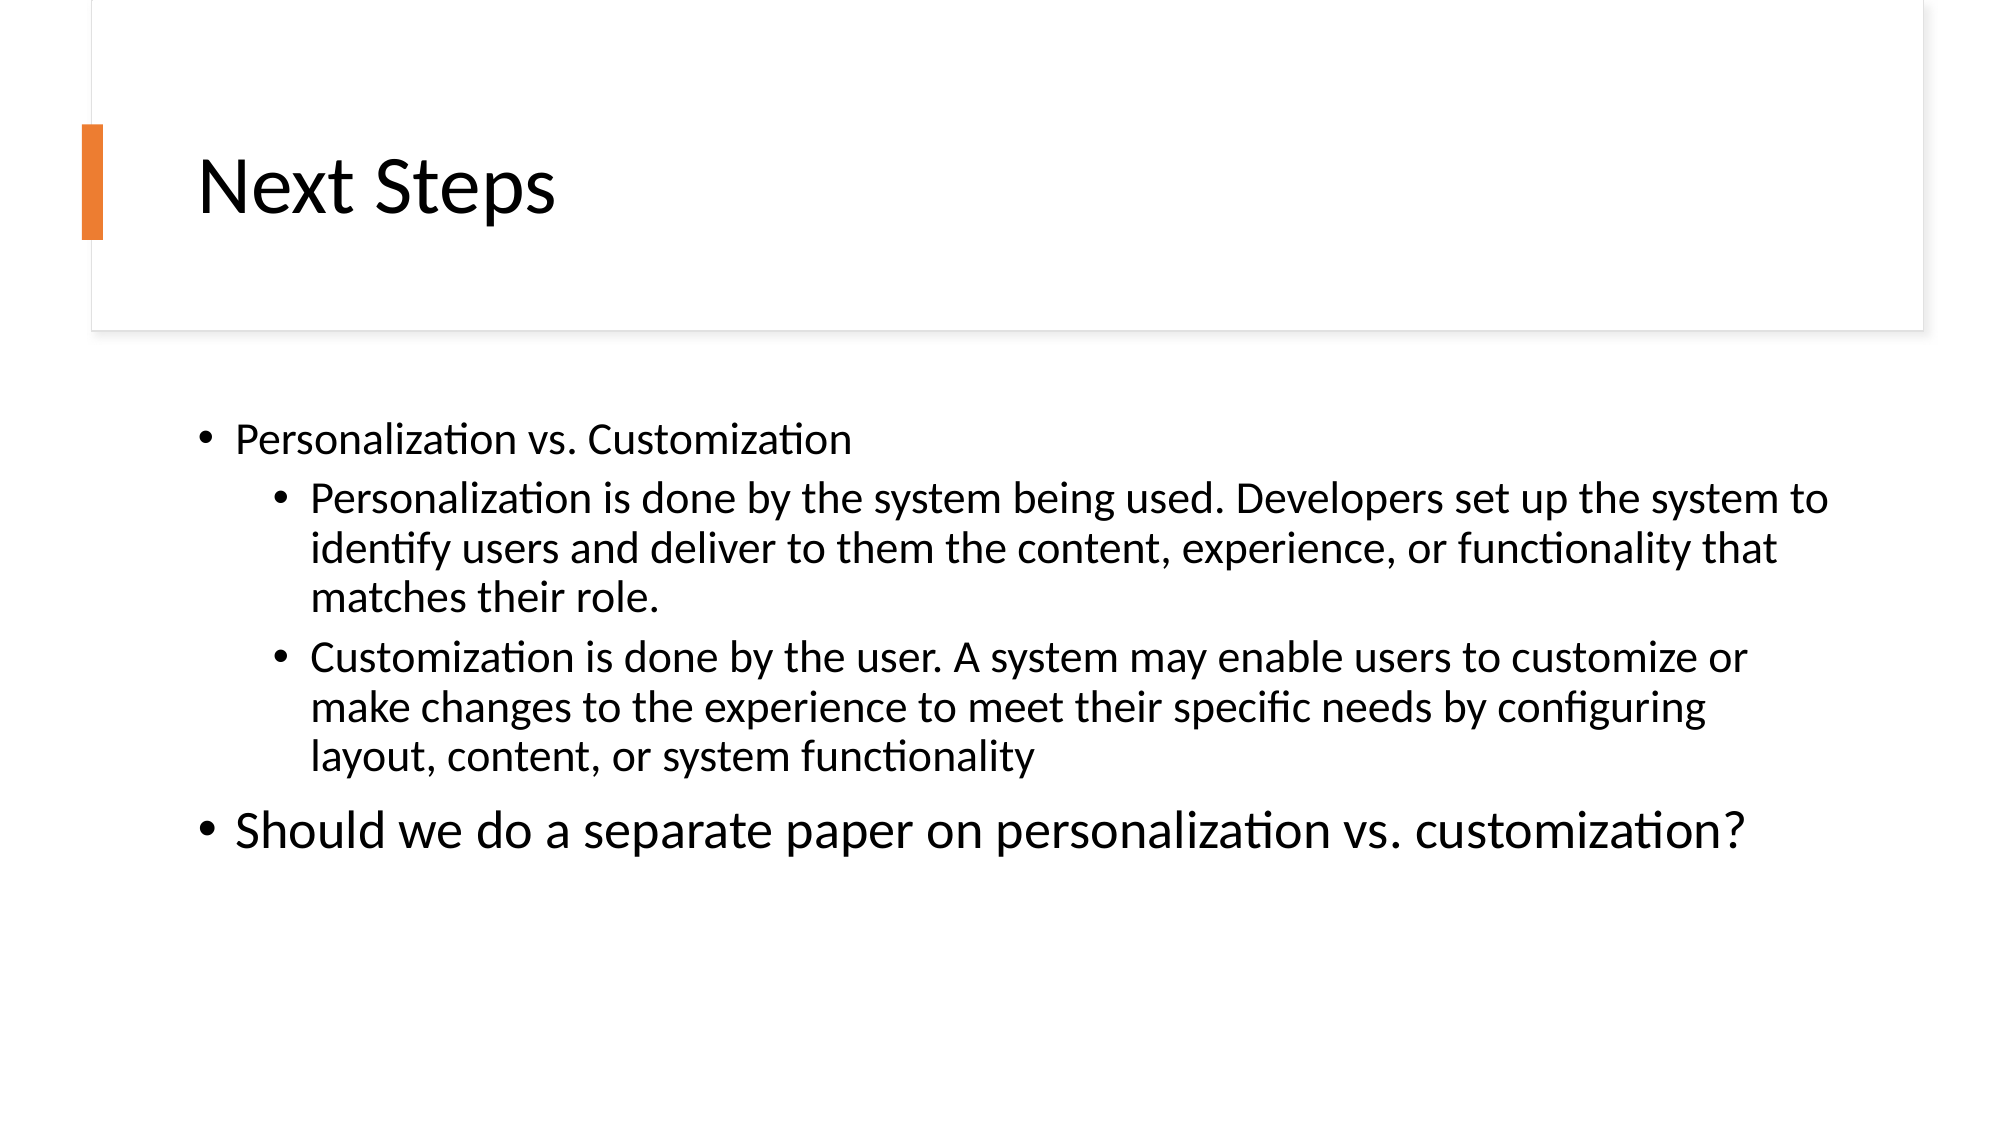

# Next Steps

Personalization vs. Customization
Personalization is done by the system being used. Developers set up the system to identify users and deliver to them the content, experience, or functionality that matches their role.
Customization is done by the user. A system may enable users to customize or make changes to the experience to meet their specific needs by configuring layout, content, or system functionality
Should we do a separate paper on personalization vs. customization?

56